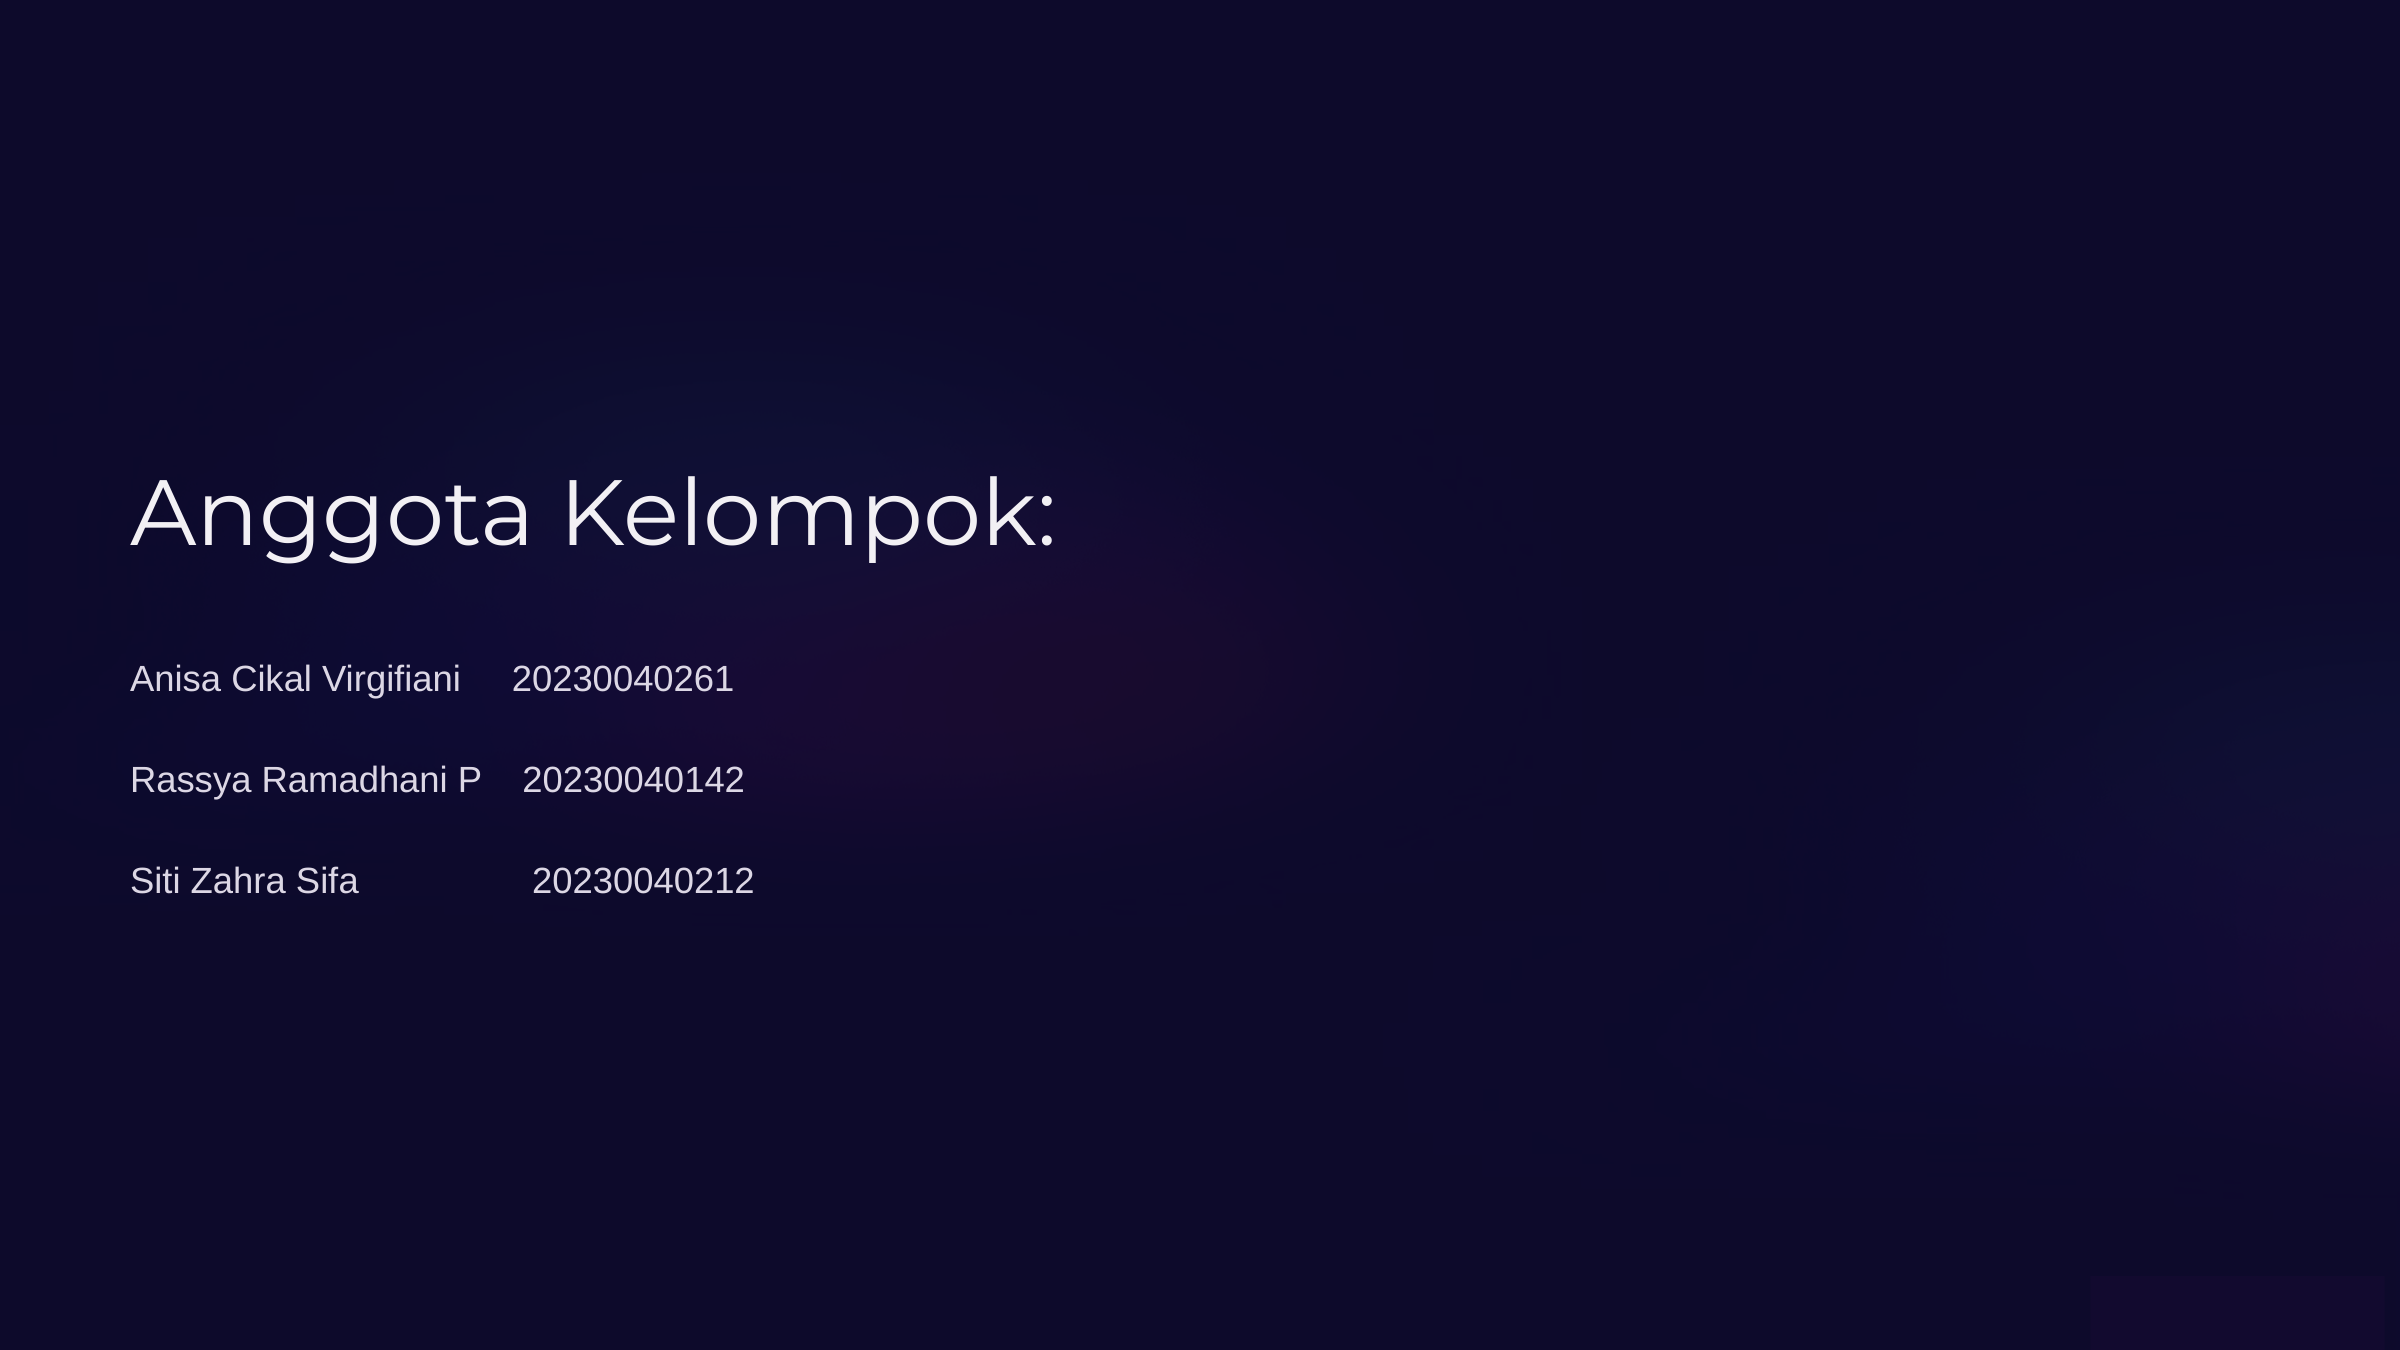

Anggota Kelompok:
Anisa Cikal Virgifiani     20230040261
Rassya Ramadhani P    20230040142
Siti Zahra Sifa                 20230040212